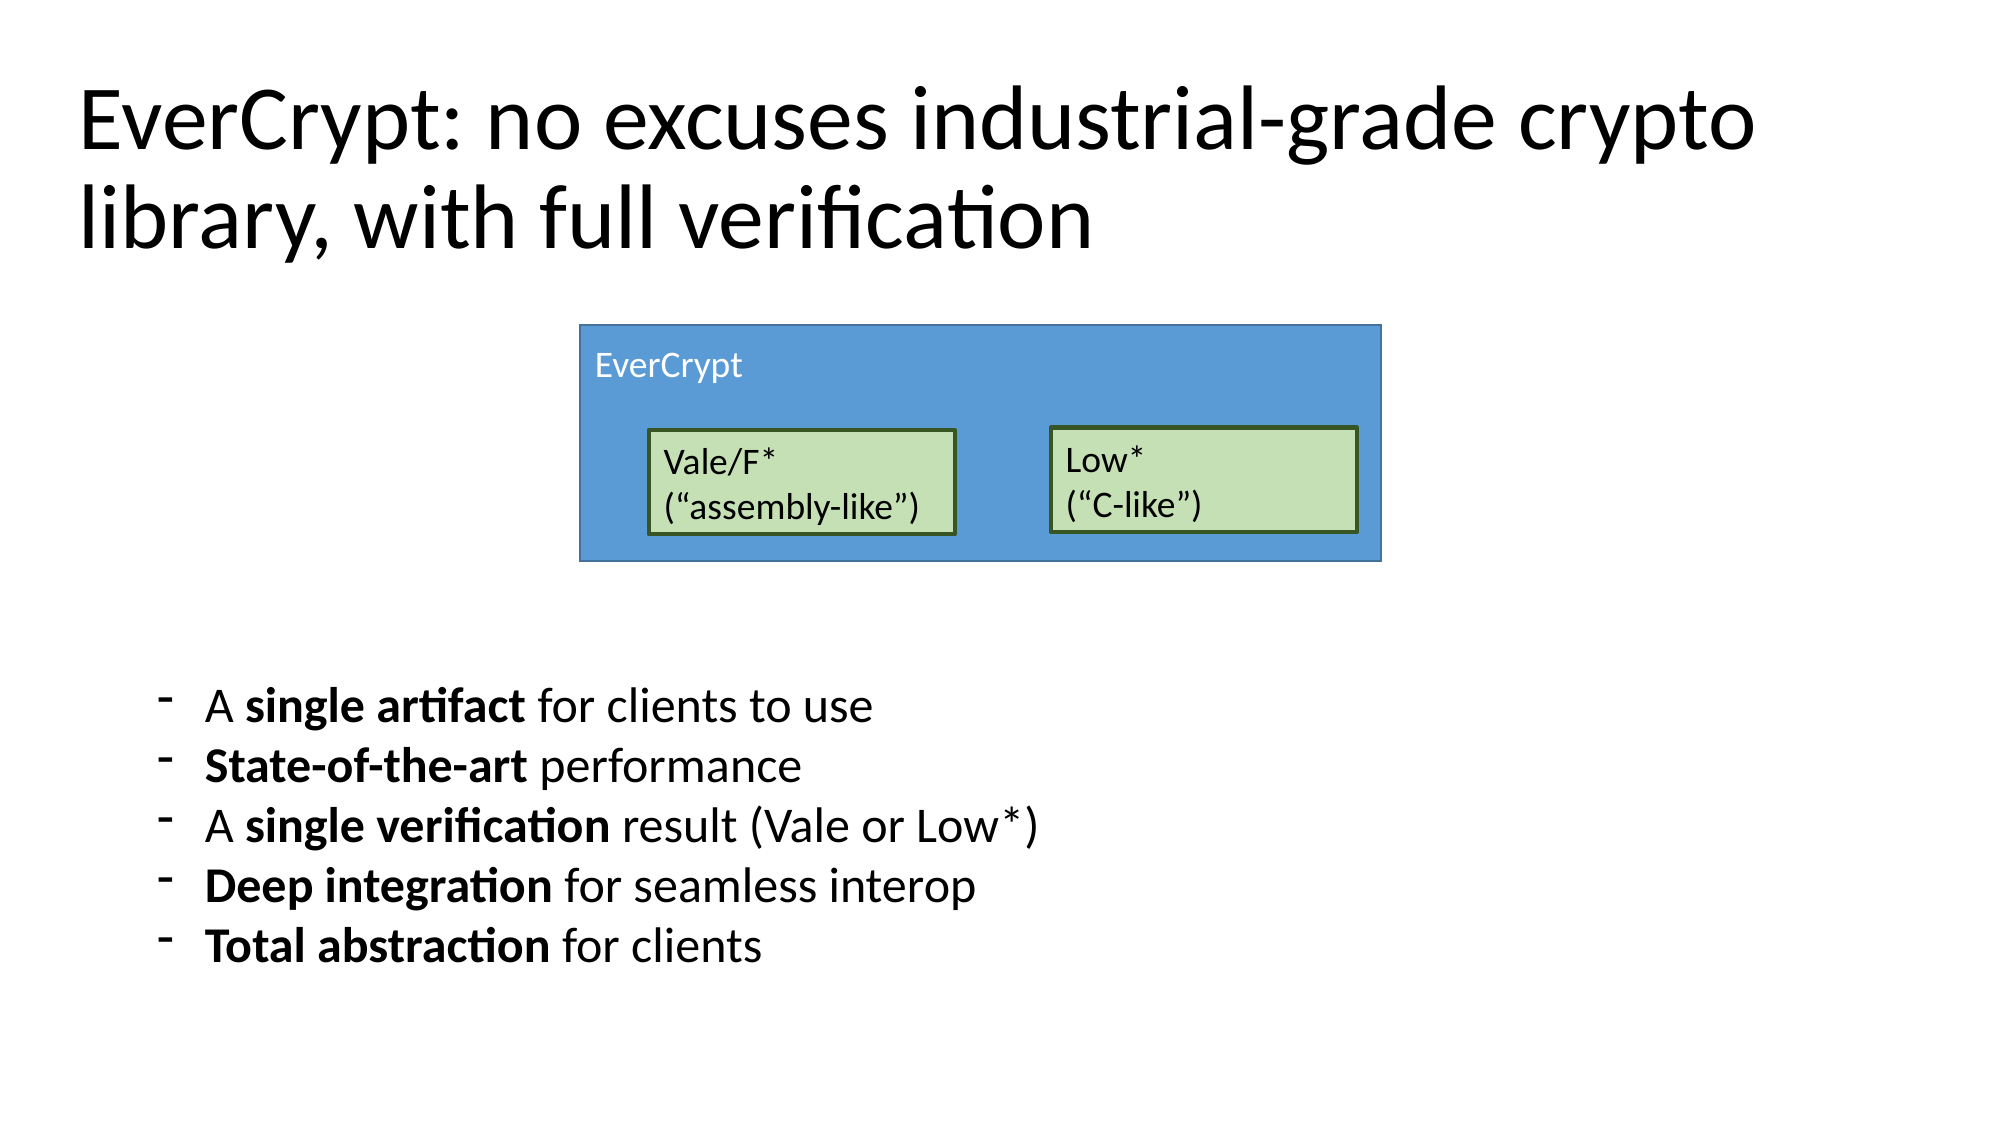

# EverCrypt: no excuses industrial-grade crypto library, with full verification

EverCrypt
Low*
(“C-like”)
Vale/F*
(“assembly-like”)
A single artifact for clients to use
State-of-the-art performance
A single verification result (Vale or Low*)
Deep integration for seamless interop
Total abstraction for clients